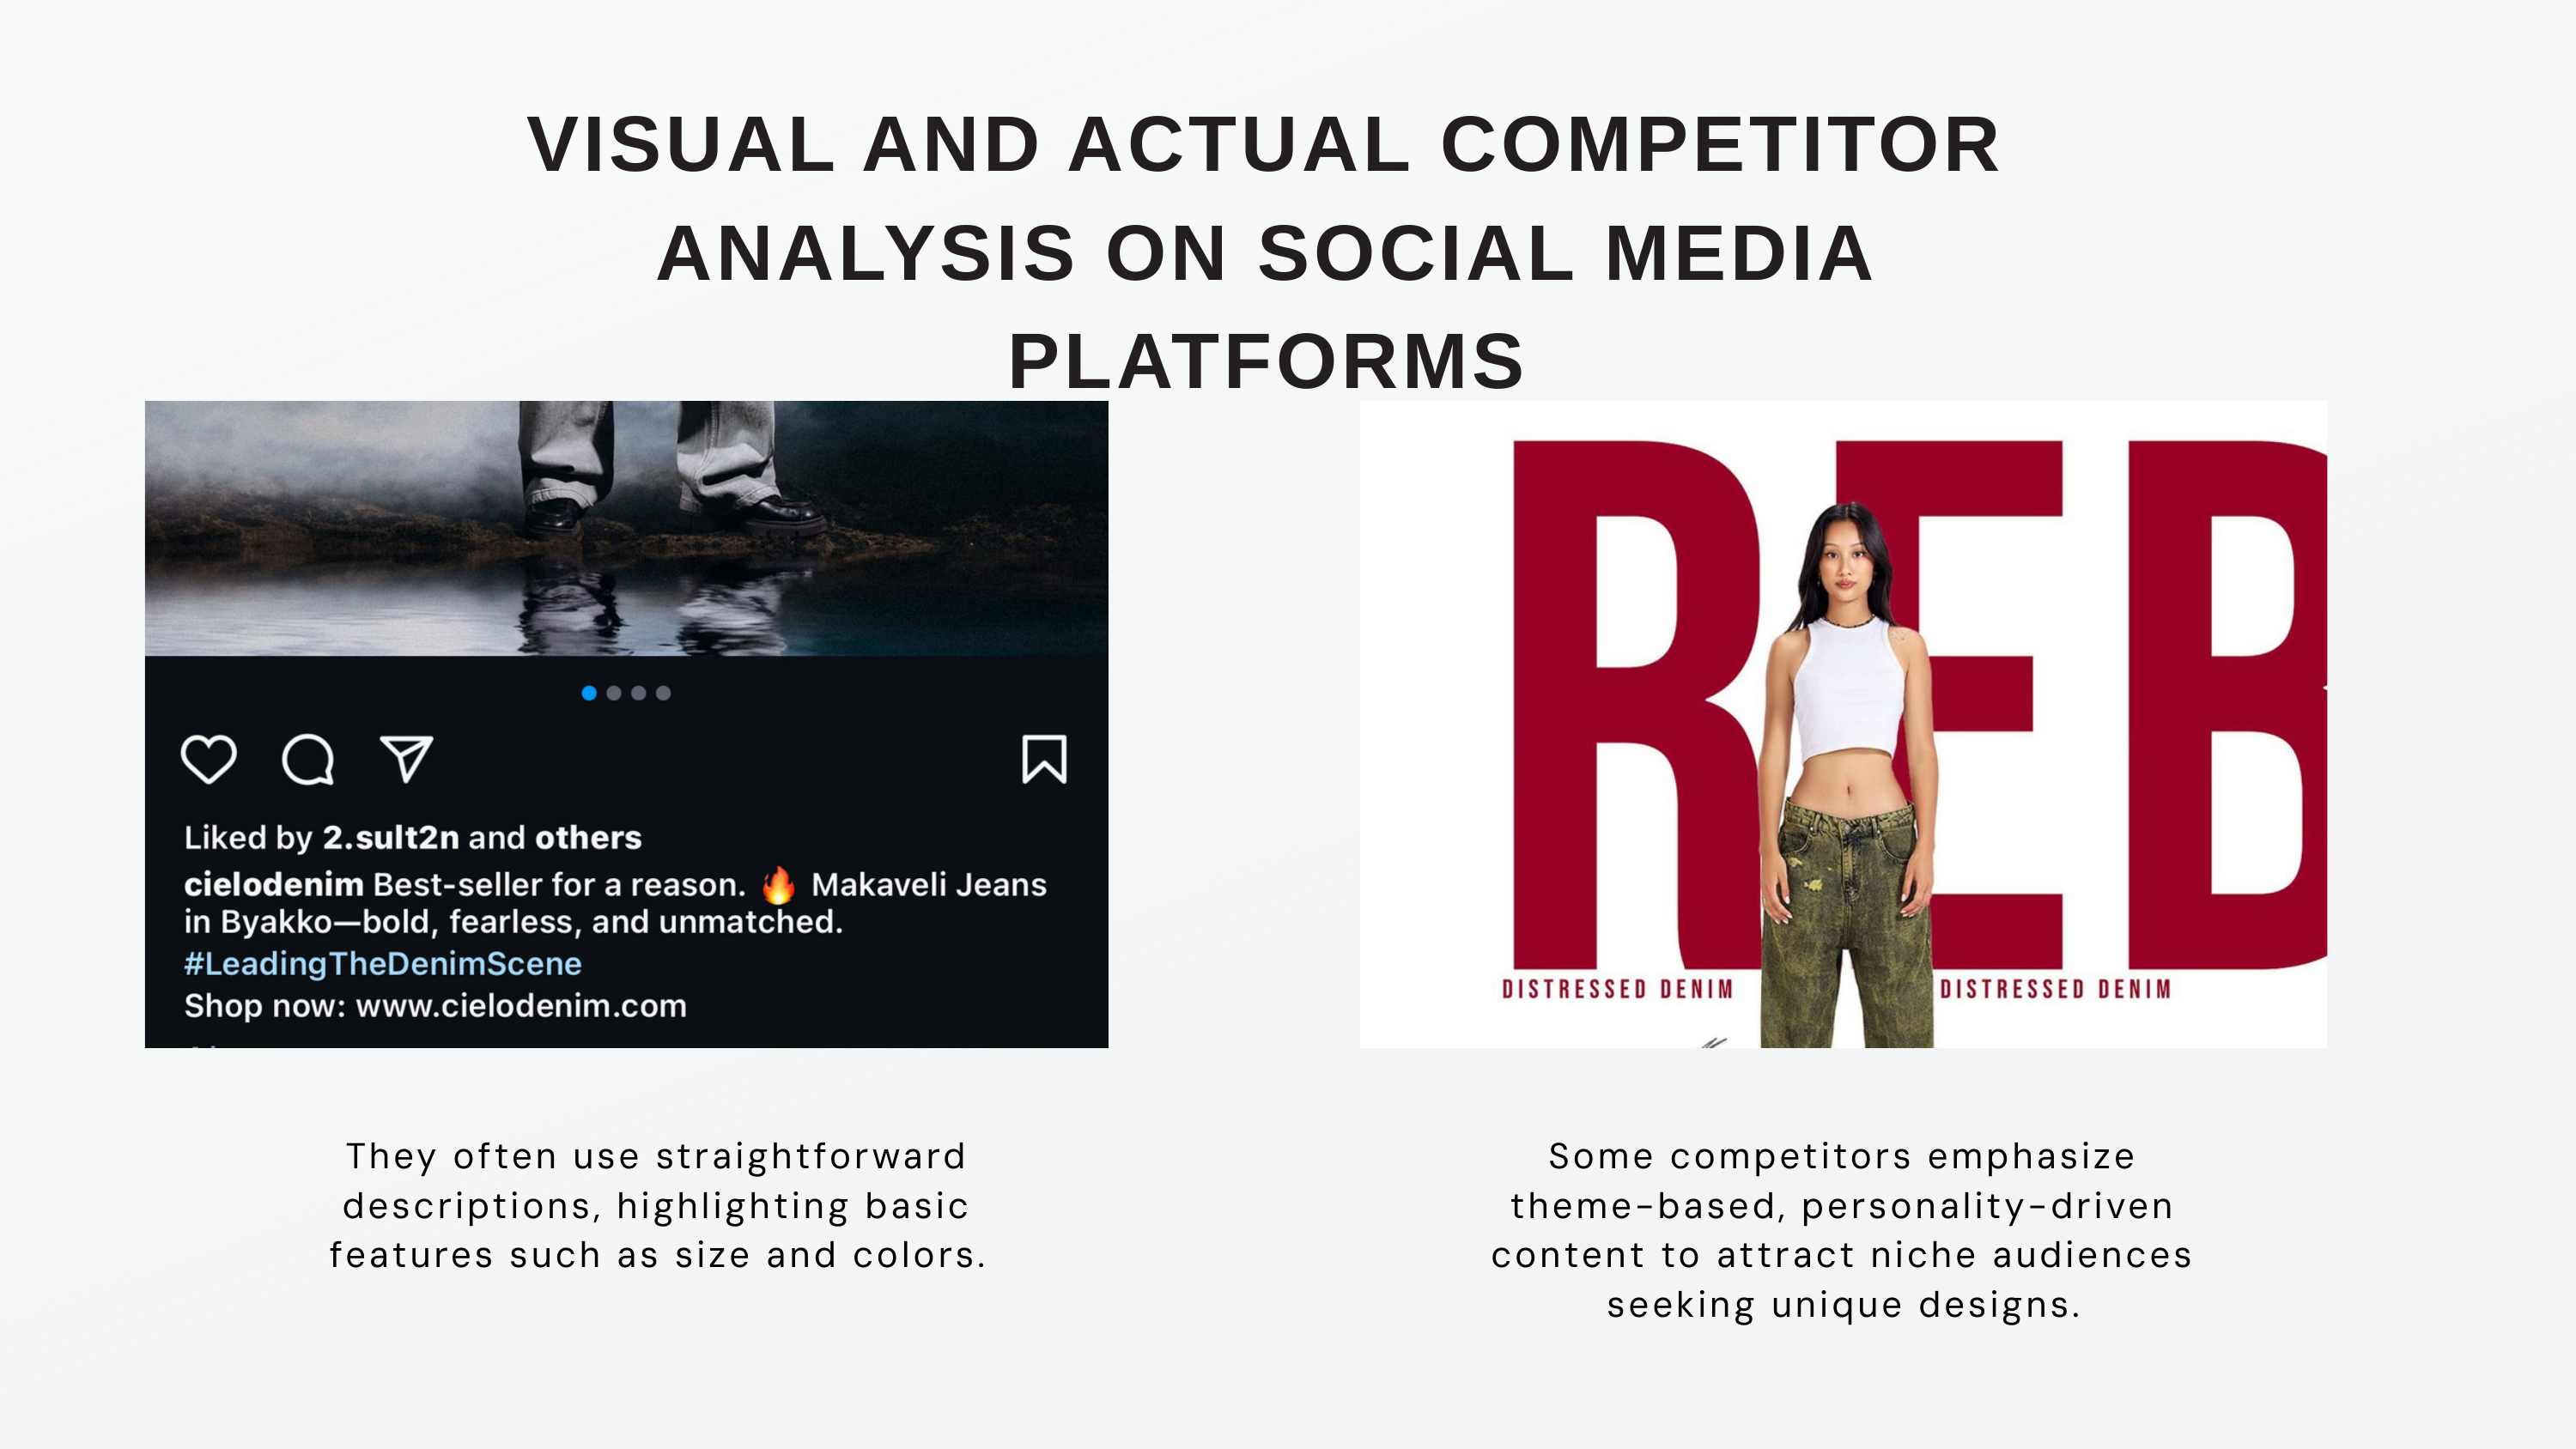

VISUAL AND ACTUAL COMPETITOR ANALYSIS ON SOCIAL MEDIA PLATFORMS

They often use straightforward descriptions, highlighting basic features such as size and colors.

Some competitors emphasize theme-based, personality-driven content to attract niche audiences seeking unique designs.